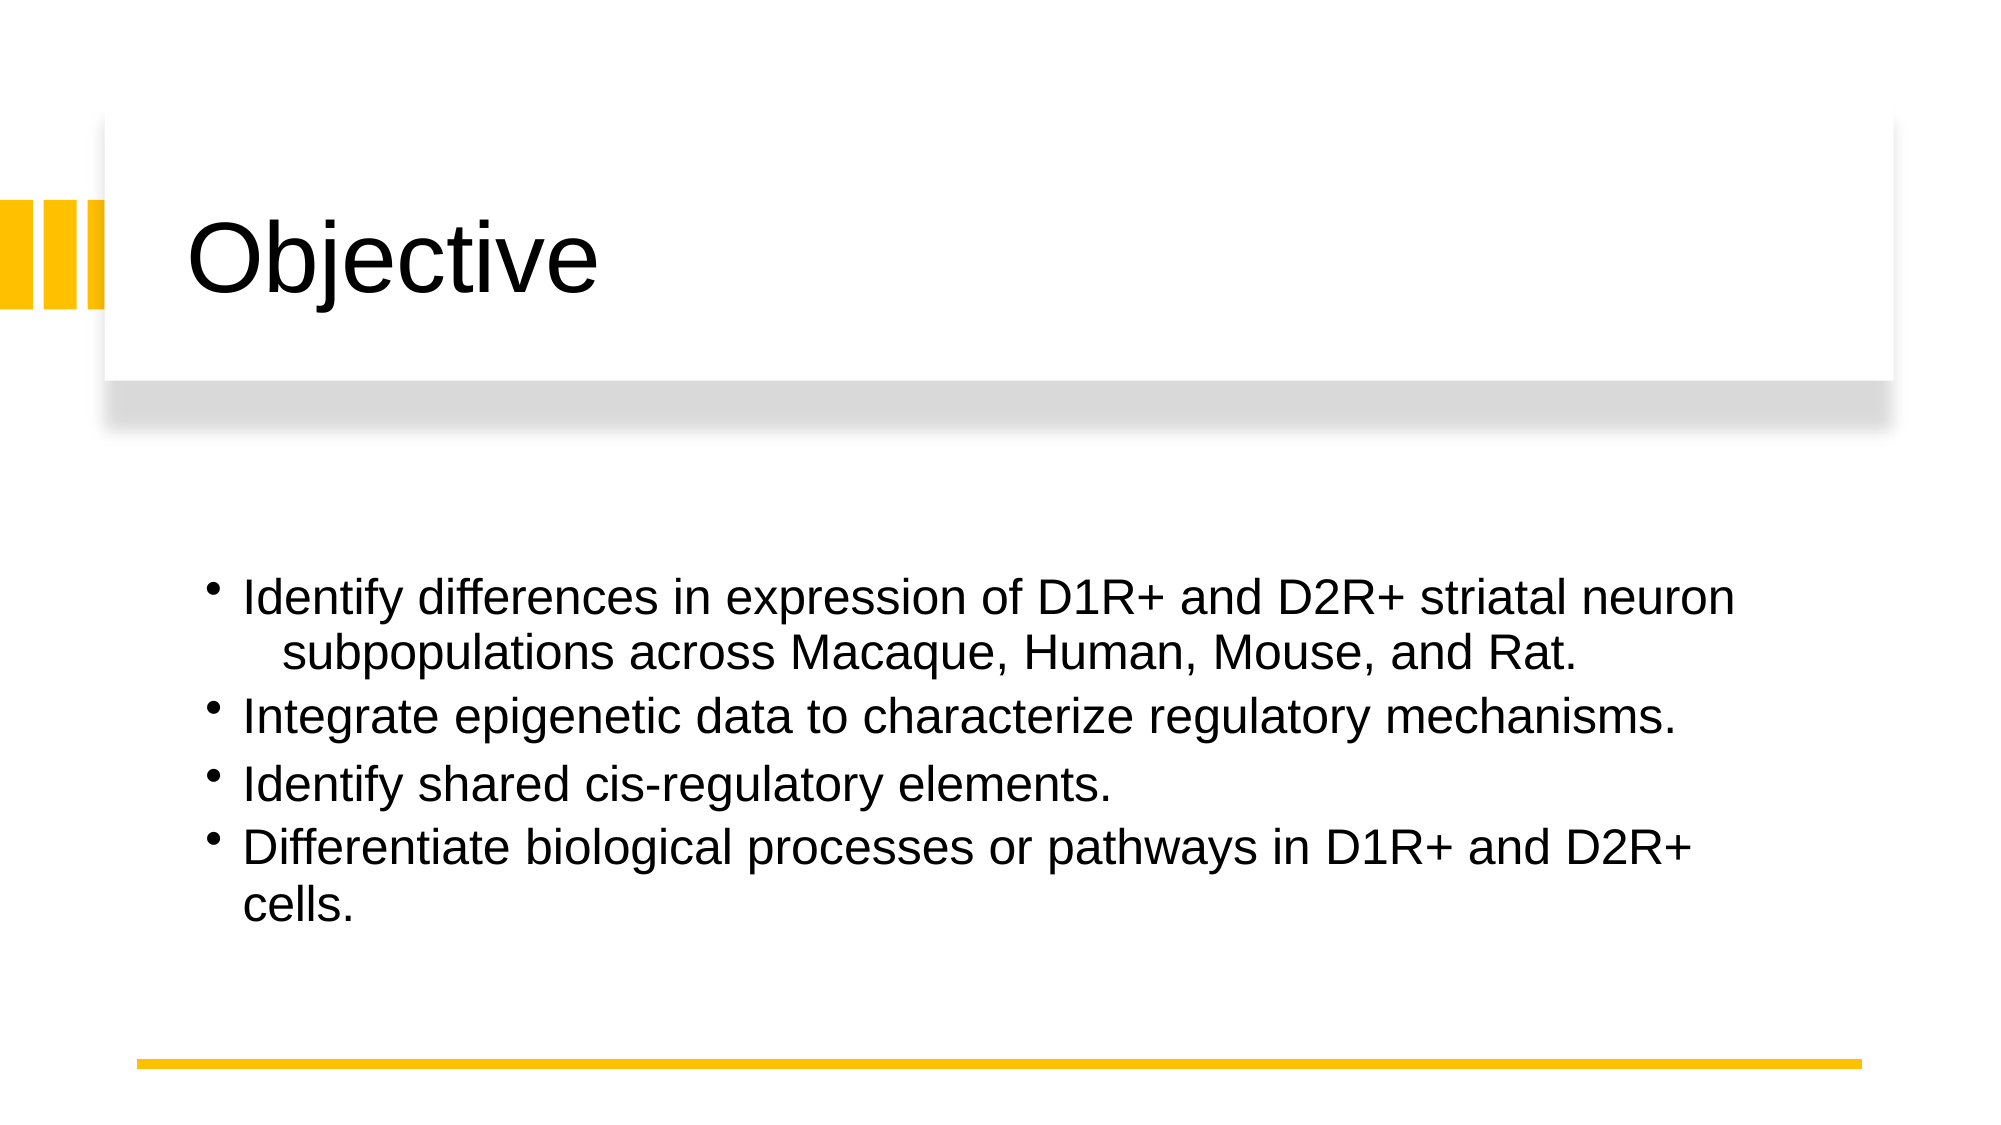

# Objective
Identify differences in expression of D1R+ and D2R+ striatal neuron 	subpopulations across Macaque, Human, Mouse, and Rat.
Integrate epigenetic data to characterize regulatory mechanisms.
Identify shared cis-regulatory elements.
Differentiate biological processes or pathways in D1R+ and D2R+
cells.